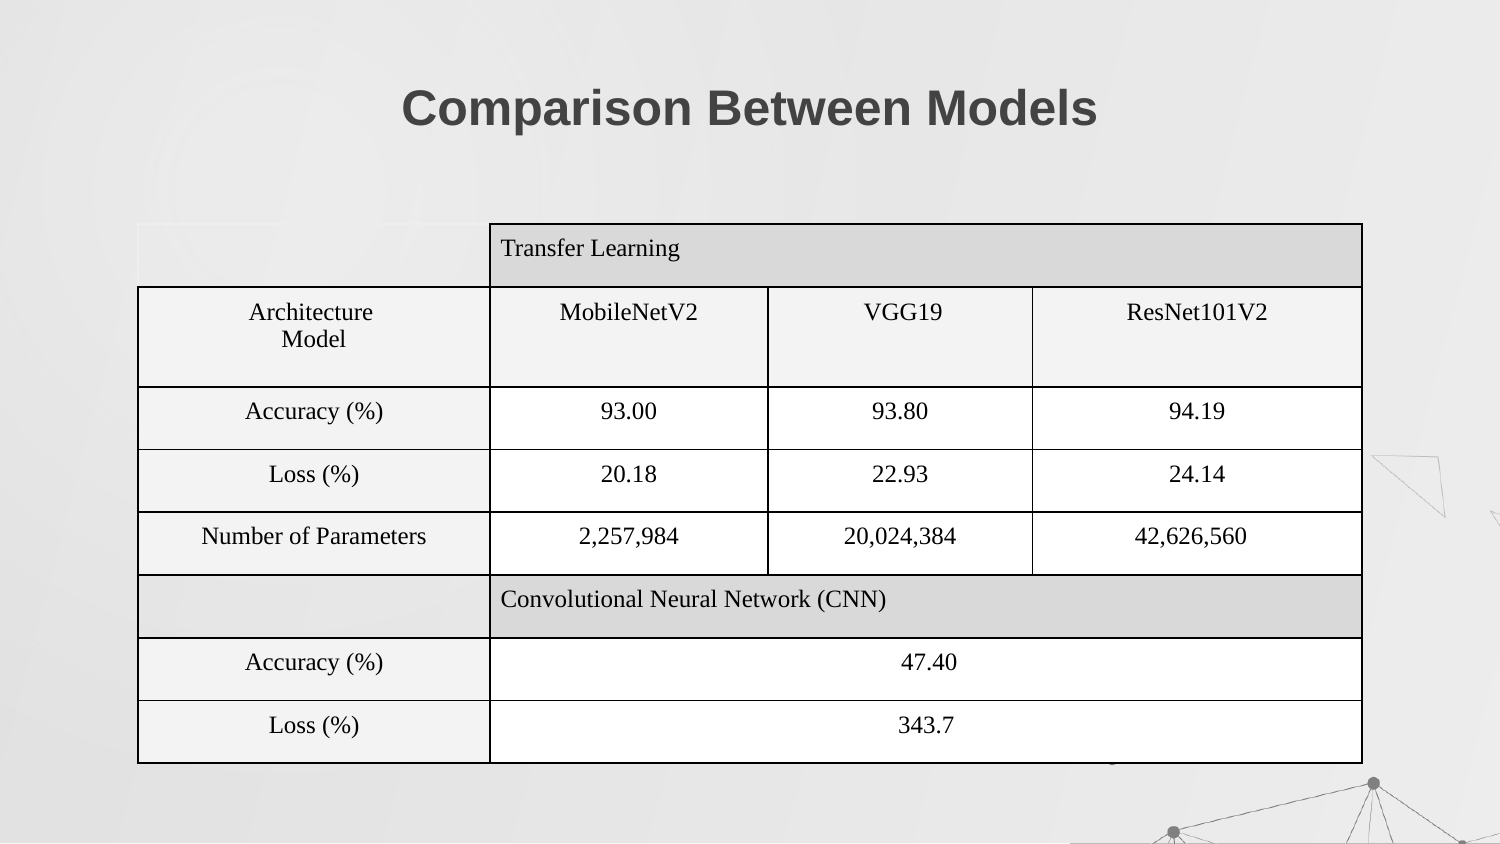

# Comparison Between Models
|  | Transfer Learning |  |  |
| --- | --- | --- | --- |
| Architecture Model | MobileNetV2 | VGG19 | ResNet101V2 |
| Accuracy (%) | 93.00 | 93.80 | 94.19 |
| Loss (%) | 20.18 | 22.93 | 24.14 |
| Number of Parameters | 2,257,984 | 20,024,384 | 42,626,560 |
|  | Convolutional Neural Network (CNN) |  |  |
| Accuracy (%) | 47.40 |  |  |
| Loss (%) | 343.7 |  |  |